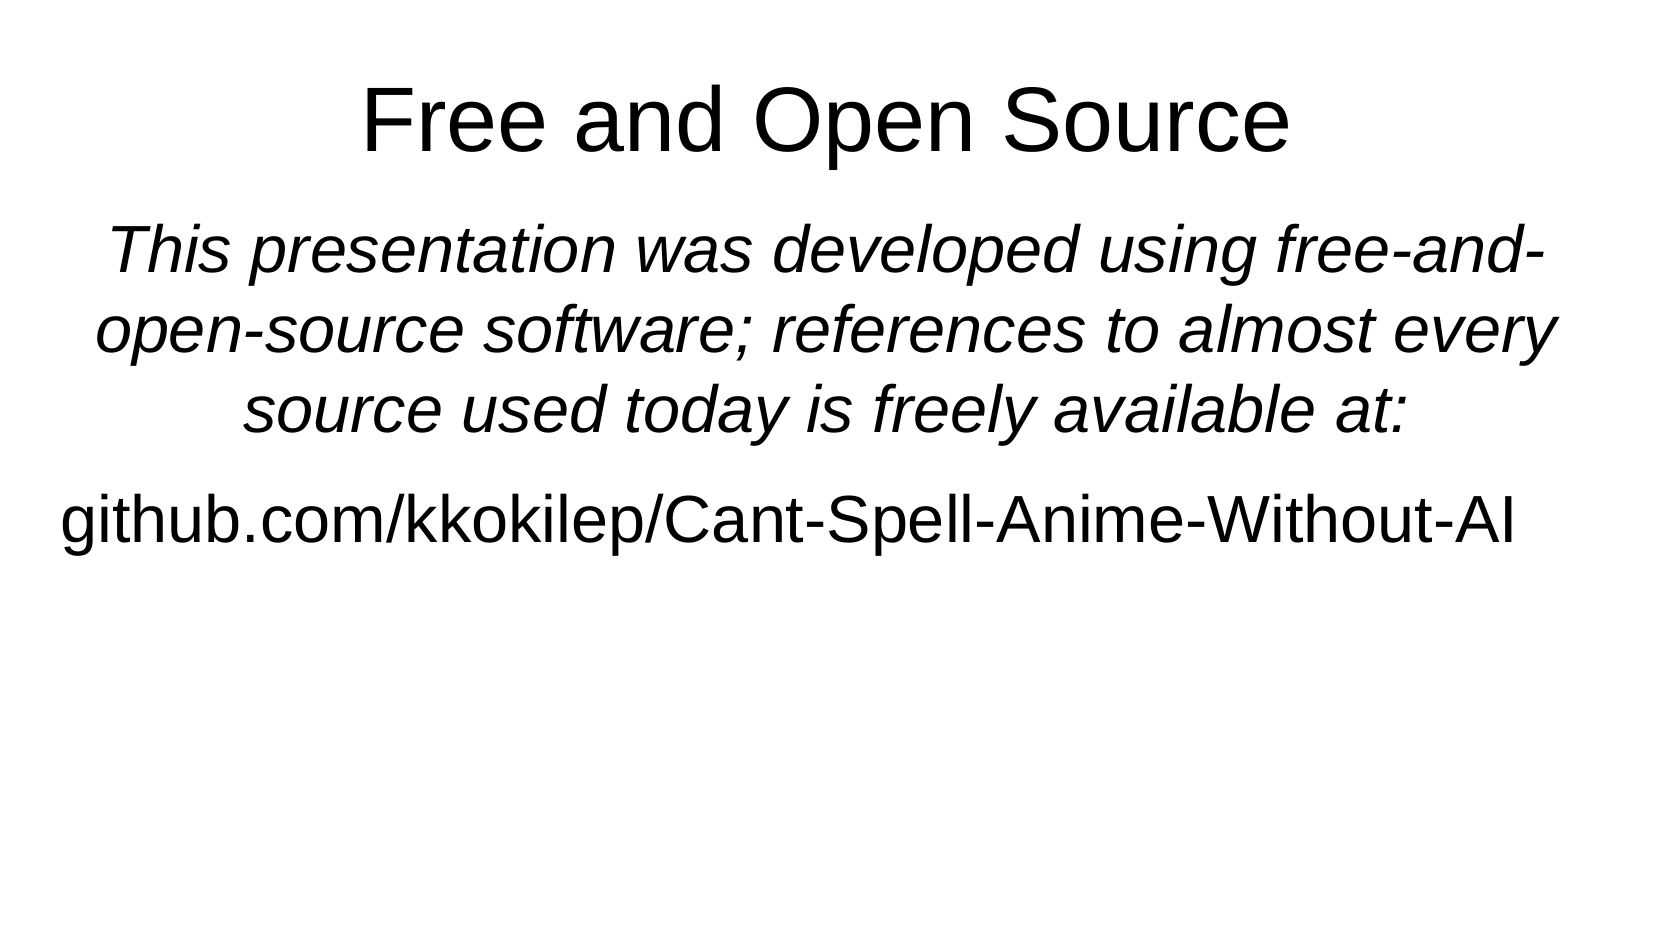

# Free and Open Source
This presentation was developed using free-and-open-source software; references to almost every source used today is freely available at:
github.com/kkokilep/Cant-Spell-Anime-Without-AI